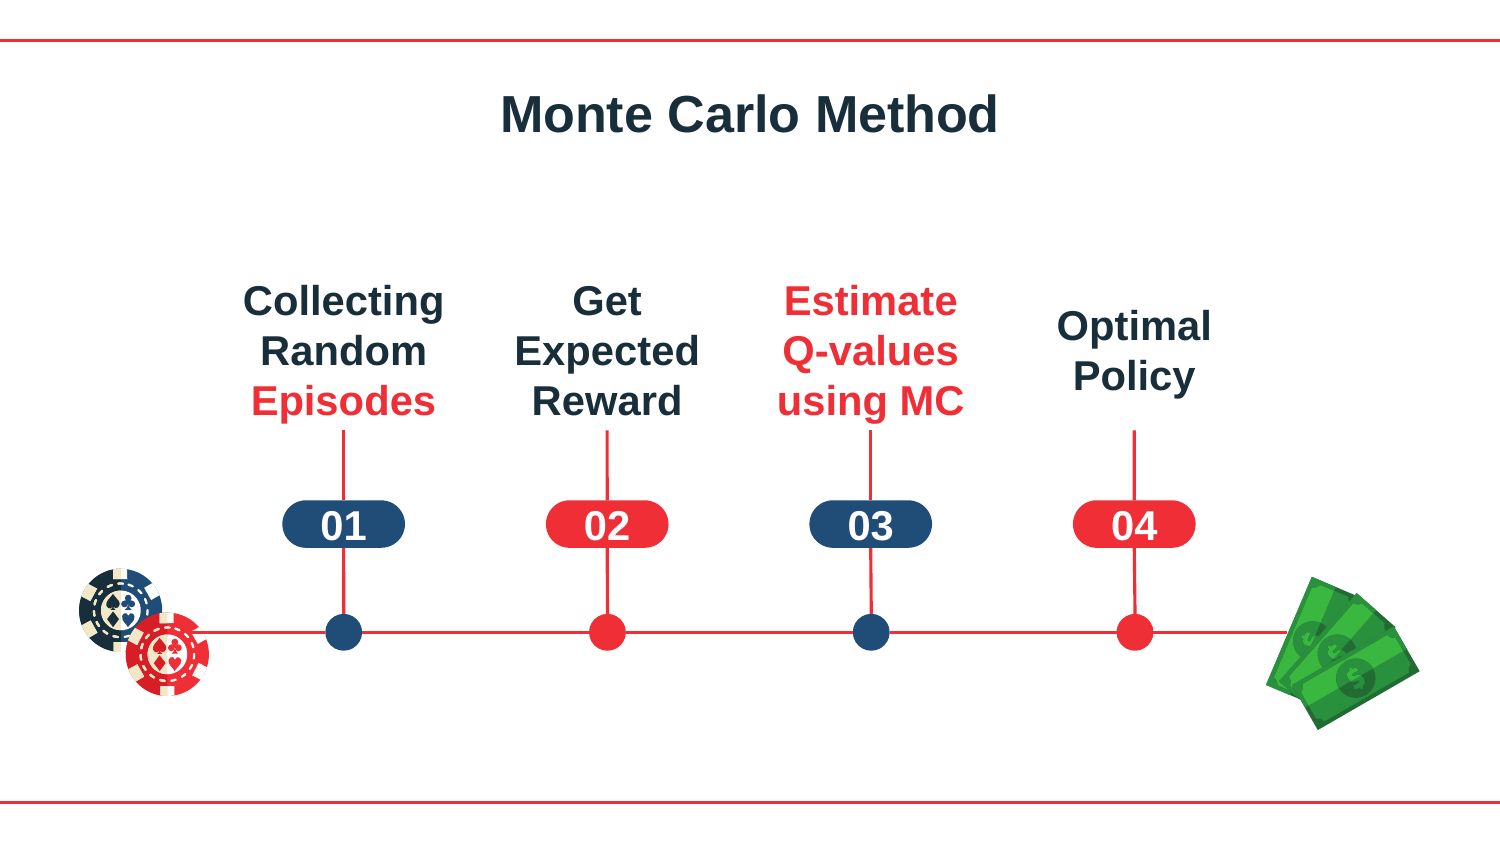

# Monte Carlo Method
Collecting Random Episodes
01
Get Expected Reward
02
Estimate Q-values using MC
03
Optimal Policy
04